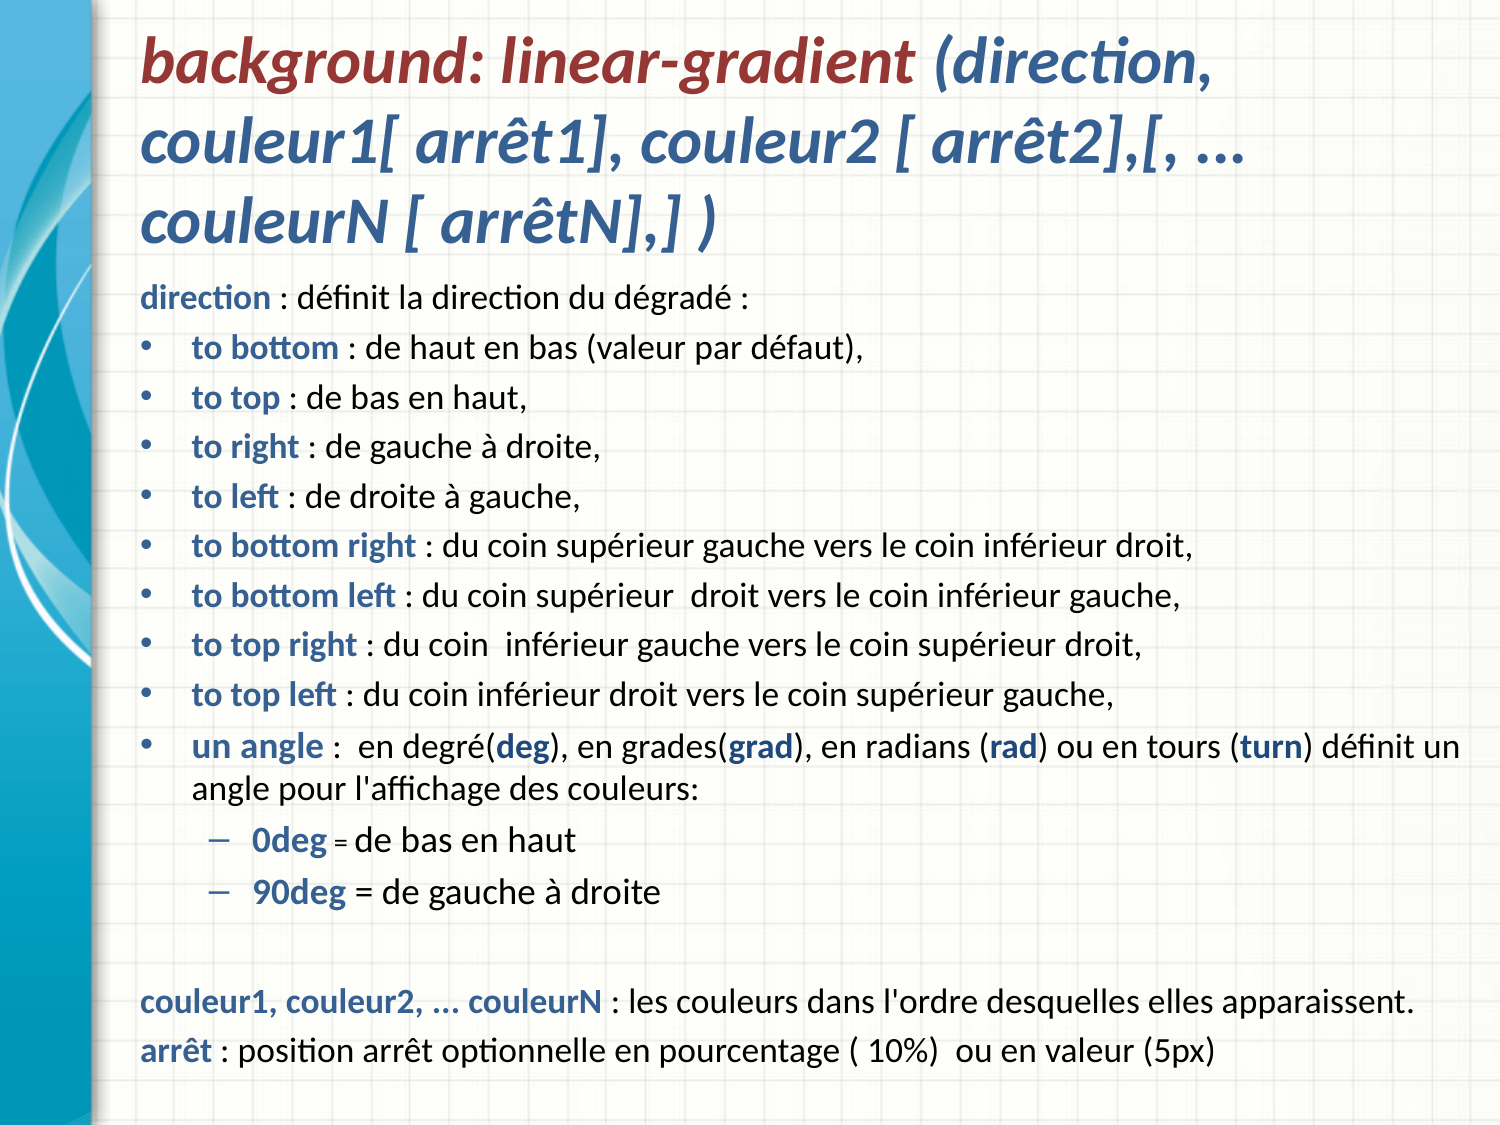

# background: linear-gradient (direction, couleur1[ arrêt1], couleur2 [ arrêt2],[, ... couleurN [ arrêtN],] )
direction : définit la direction du dégradé :
to bottom : de haut en bas (valeur par défaut),
to top : de bas en haut,
to right : de gauche à droite,
to left : de droite à gauche,
to bottom right : du coin supérieur gauche vers le coin inférieur droit,
to bottom left : du coin supérieur  droit vers le coin inférieur gauche,
to top right : du coin  inférieur gauche vers le coin supérieur droit,
to top left : du coin inférieur droit vers le coin supérieur gauche,
un angle :  en degré(deg), en grades(grad), en radians (rad) ou en tours (turn) définit un angle pour l'affichage des couleurs:
0deg = de bas en haut
90deg = de gauche à droite

couleur1, couleur2, ... couleurN : les couleurs dans l'ordre desquelles elles apparaissent.
arrêt : position arrêt optionnelle en pourcentage ( 10%)  ou en valeur (5px)